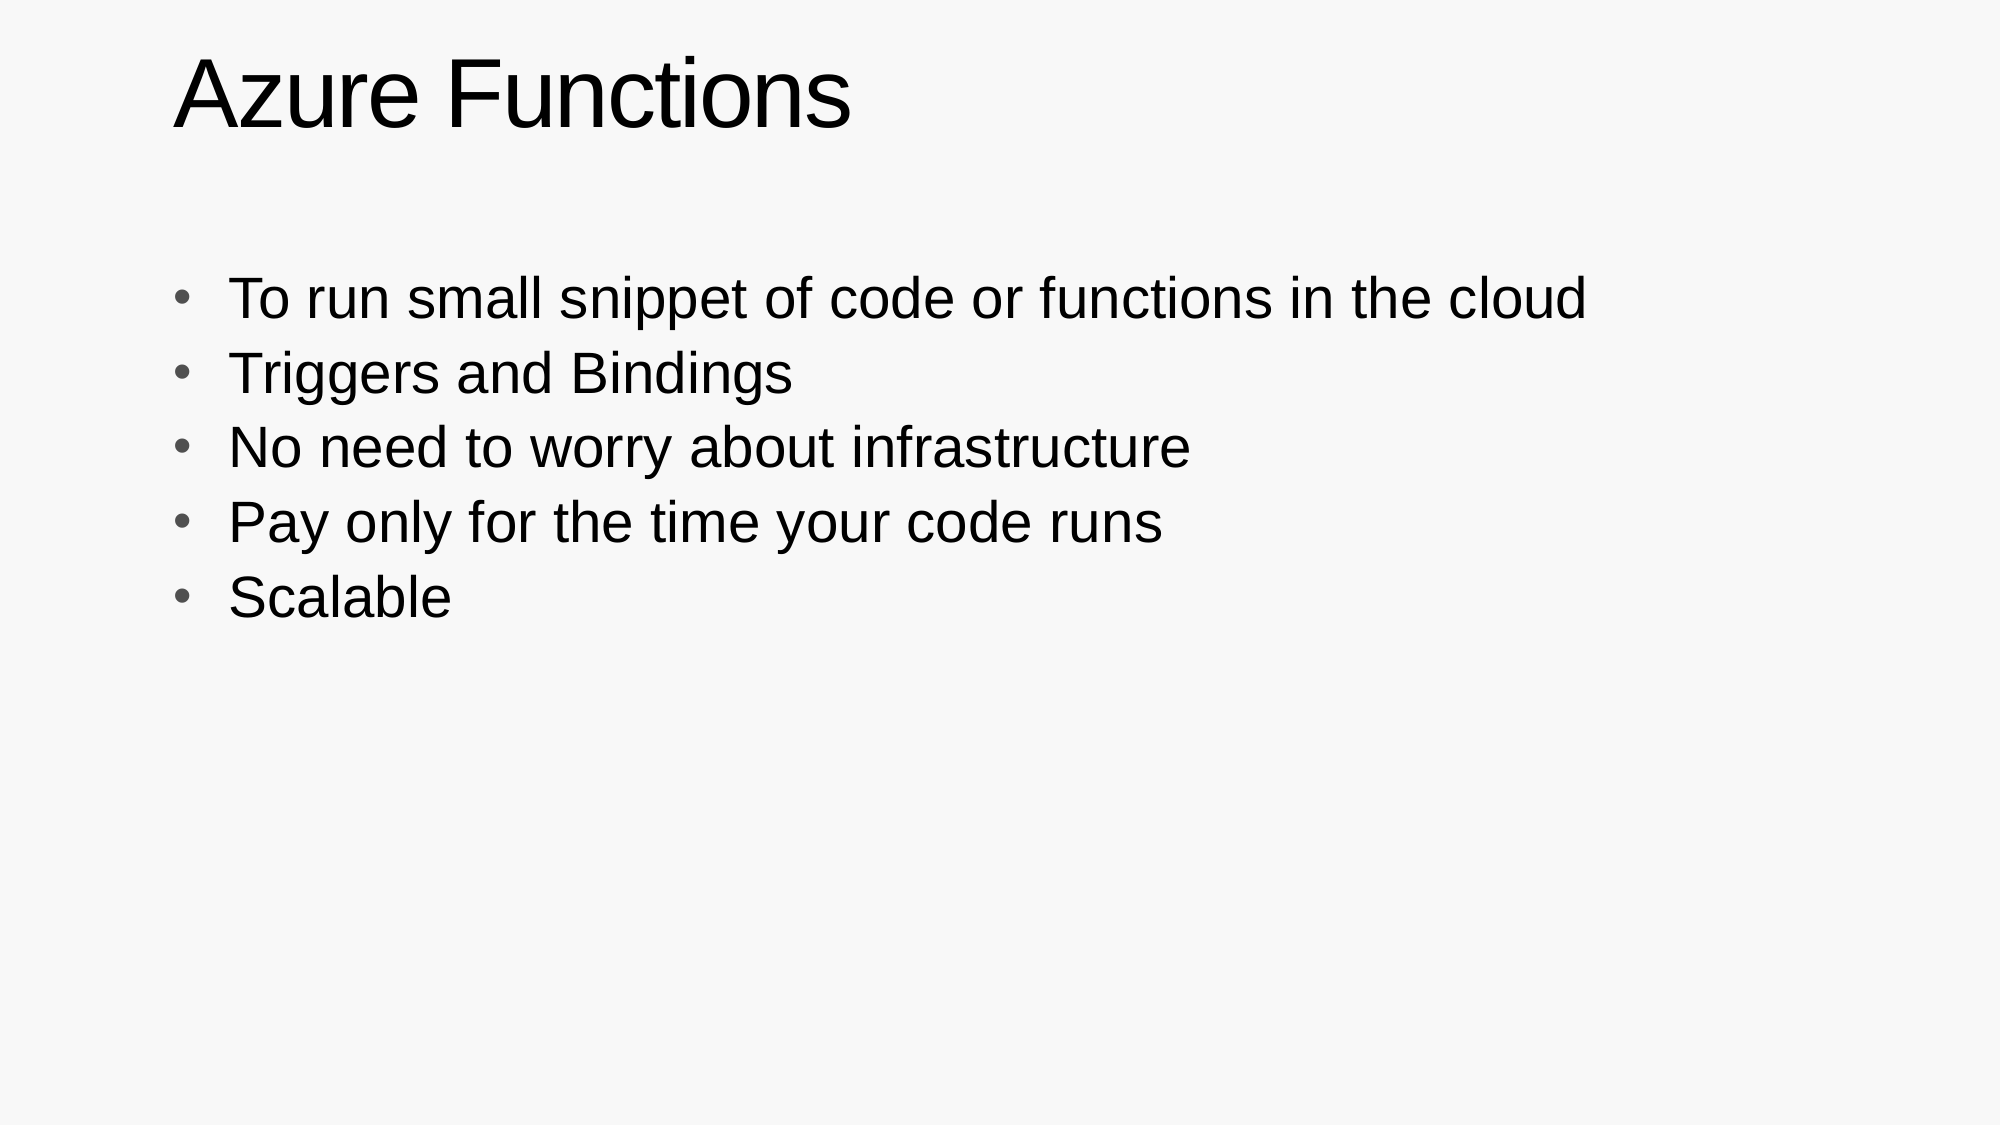

# Azure Functions
To run small snippet of code or functions in the cloud
Triggers and Bindings
No need to worry about infrastructure
Pay only for the time your code runs
Scalable